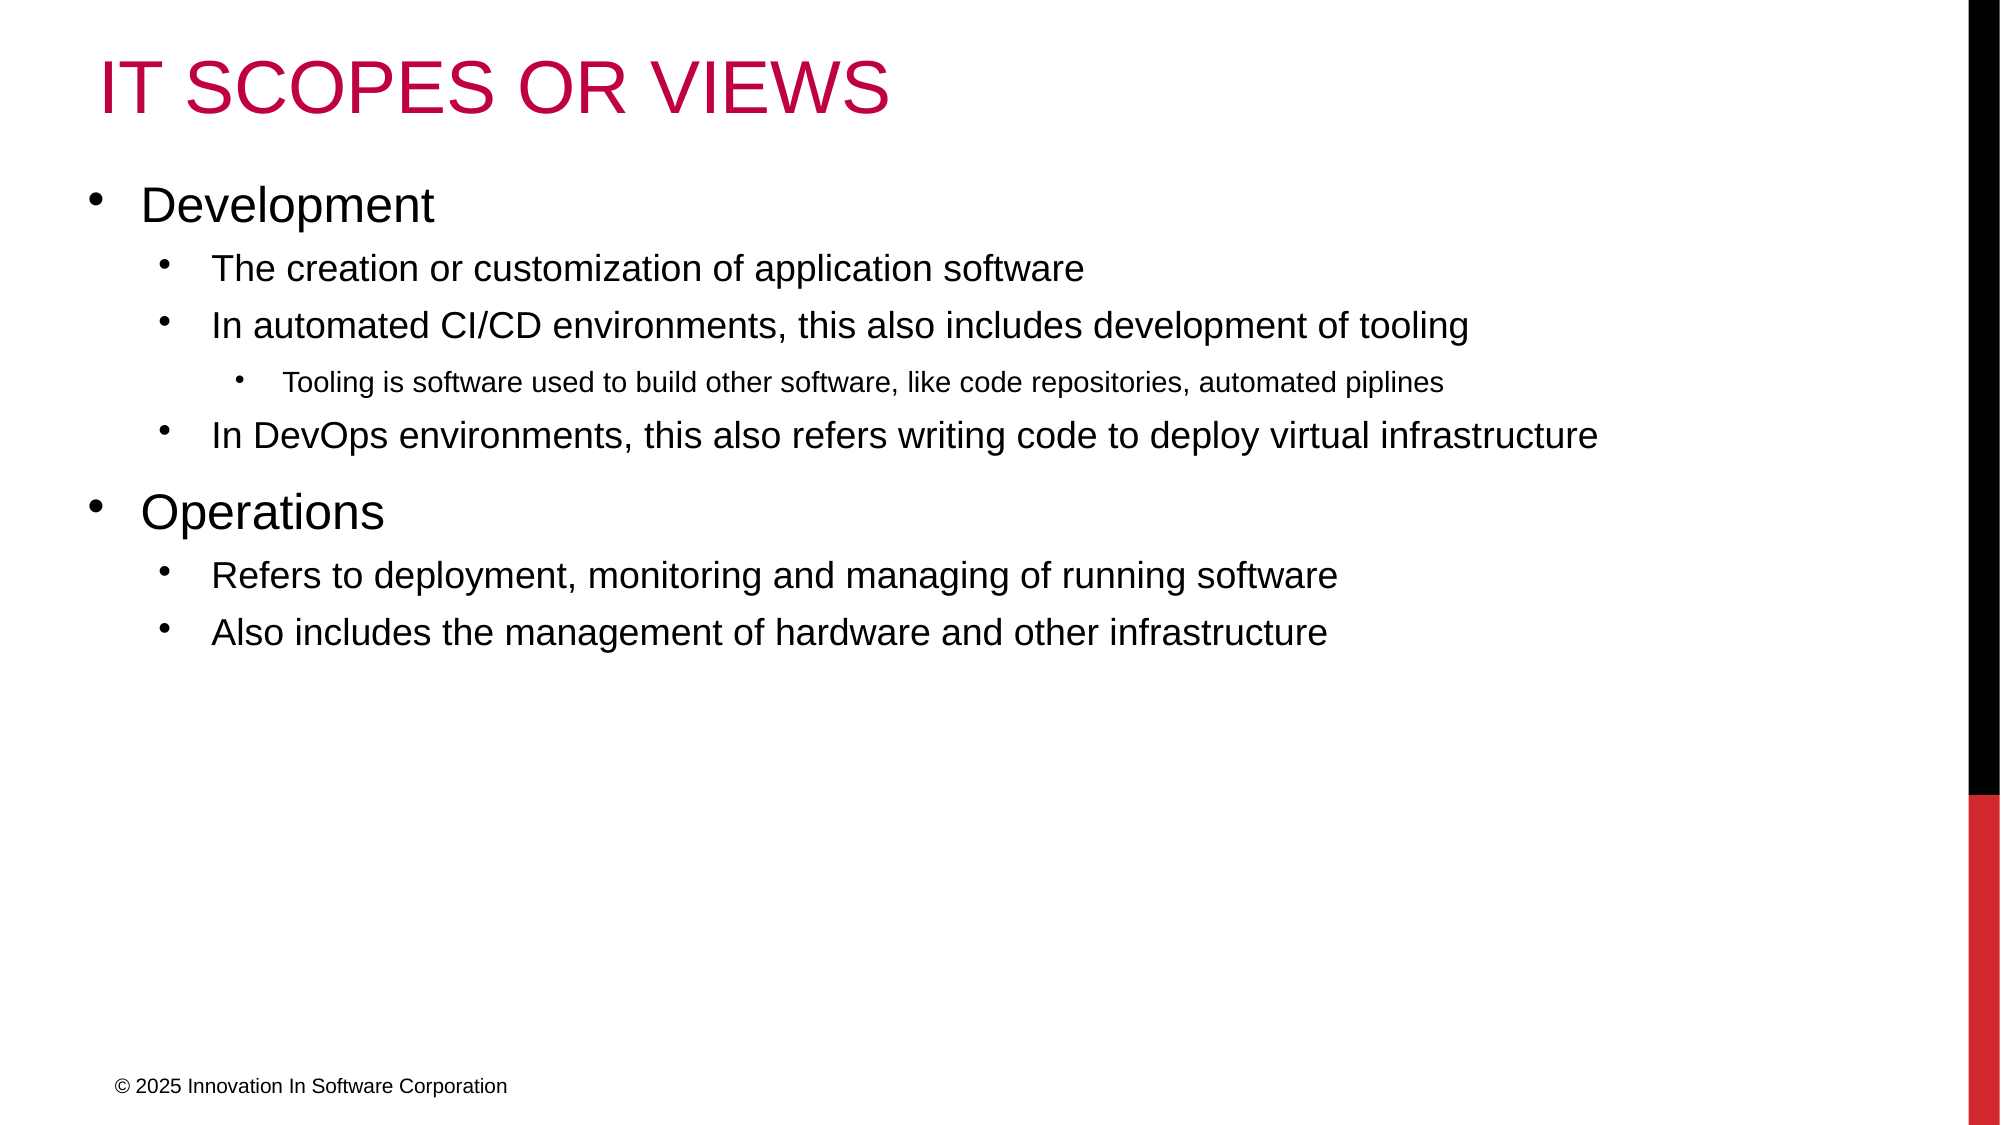

# It scopes or views
Development
The creation or customization of application software
In automated CI/CD environments, this also includes development of tooling
Tooling is software used to build other software, like code repositories, automated piplines
In DevOps environments, this also refers writing code to deploy virtual infrastructure
Operations
Refers to deployment, monitoring and managing of running software
Also includes the management of hardware and other infrastructure

© 2025 Innovation In Software Corporation